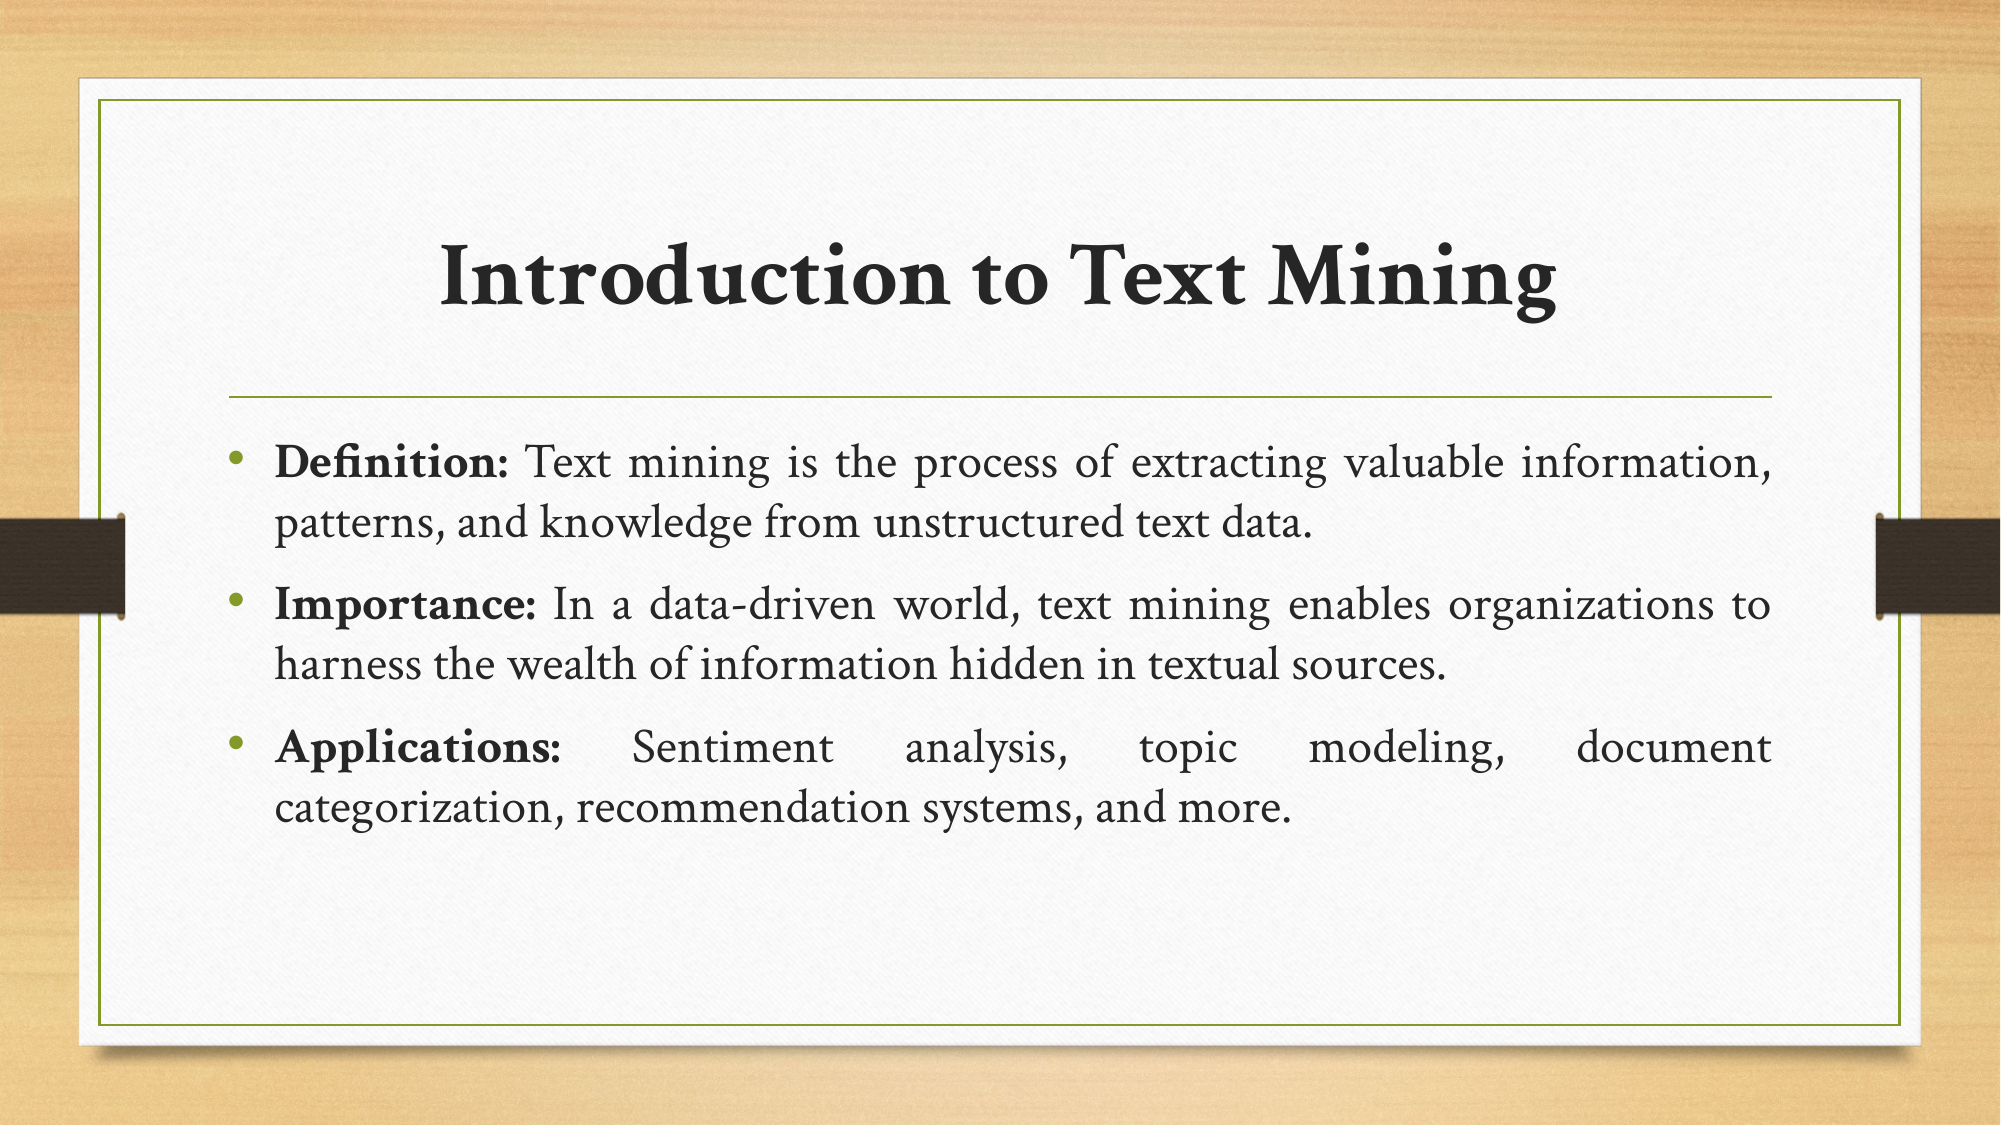

# Introduction to Text Mining
Definition: Text mining is the process of extracting valuable information, patterns, and knowledge from unstructured text data.
Importance: In a data-driven world, text mining enables organizations to harness the wealth of information hidden in textual sources.
Applications: Sentiment analysis, topic modeling, document categorization, recommendation systems, and more.